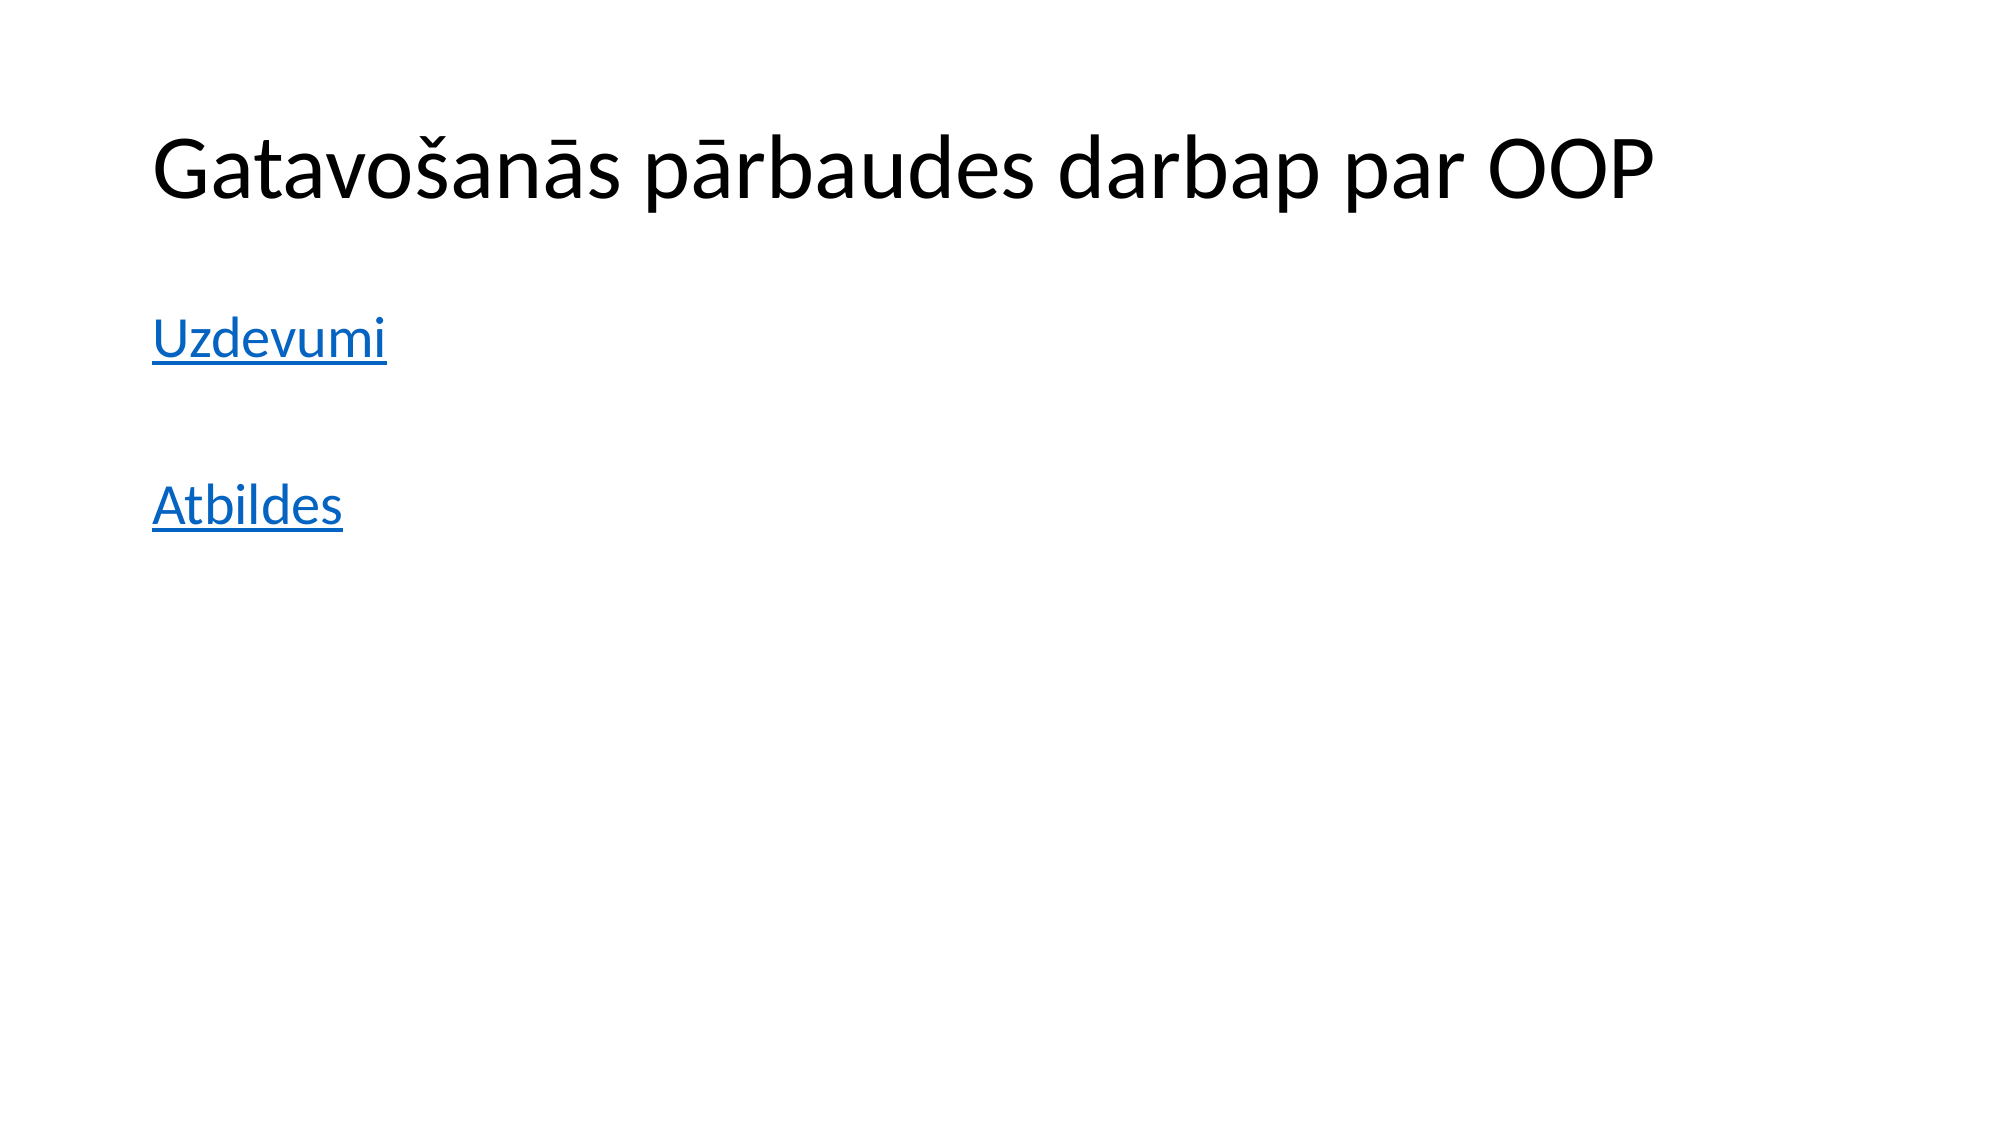

# Gatavošanās pārbaudes darbap par OOP
Uzdevumi

Atbildes